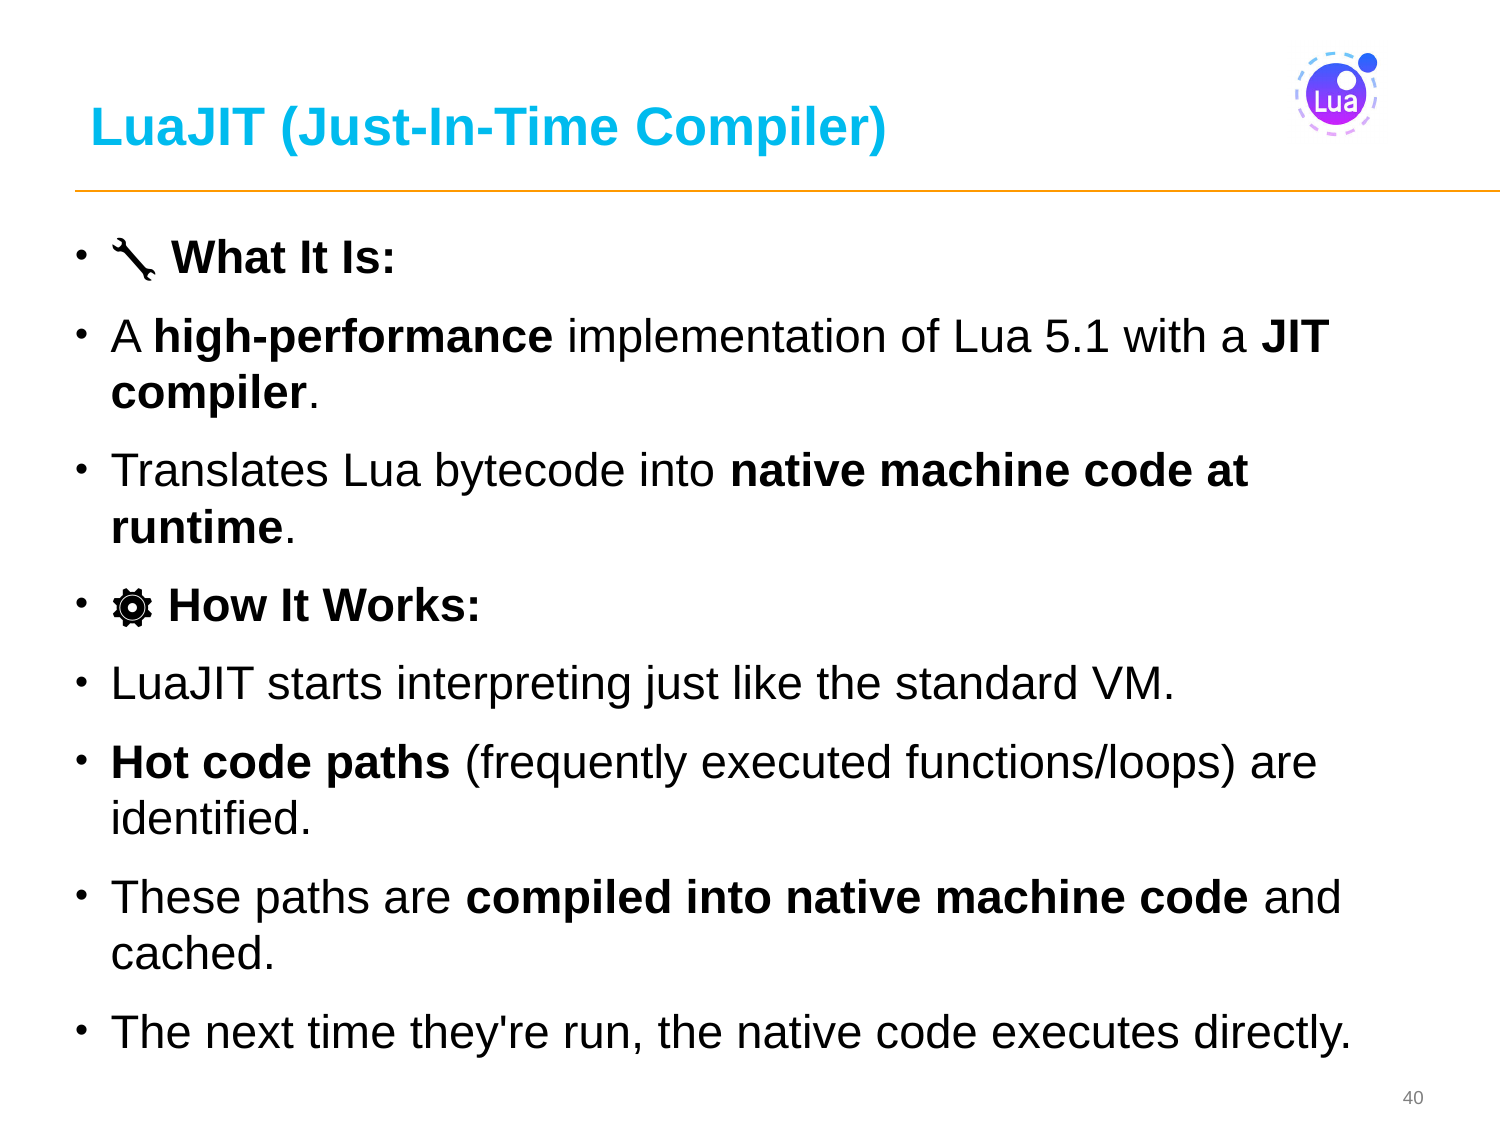

# LuaJIT (Just-In-Time Compiler)
🔧 What It Is:
A high-performance implementation of Lua 5.1 with a JIT compiler.
Translates Lua bytecode into native machine code at runtime.
⚙️ How It Works:
LuaJIT starts interpreting just like the standard VM.
Hot code paths (frequently executed functions/loops) are identified.
These paths are compiled into native machine code and cached.
The next time they're run, the native code executes directly.